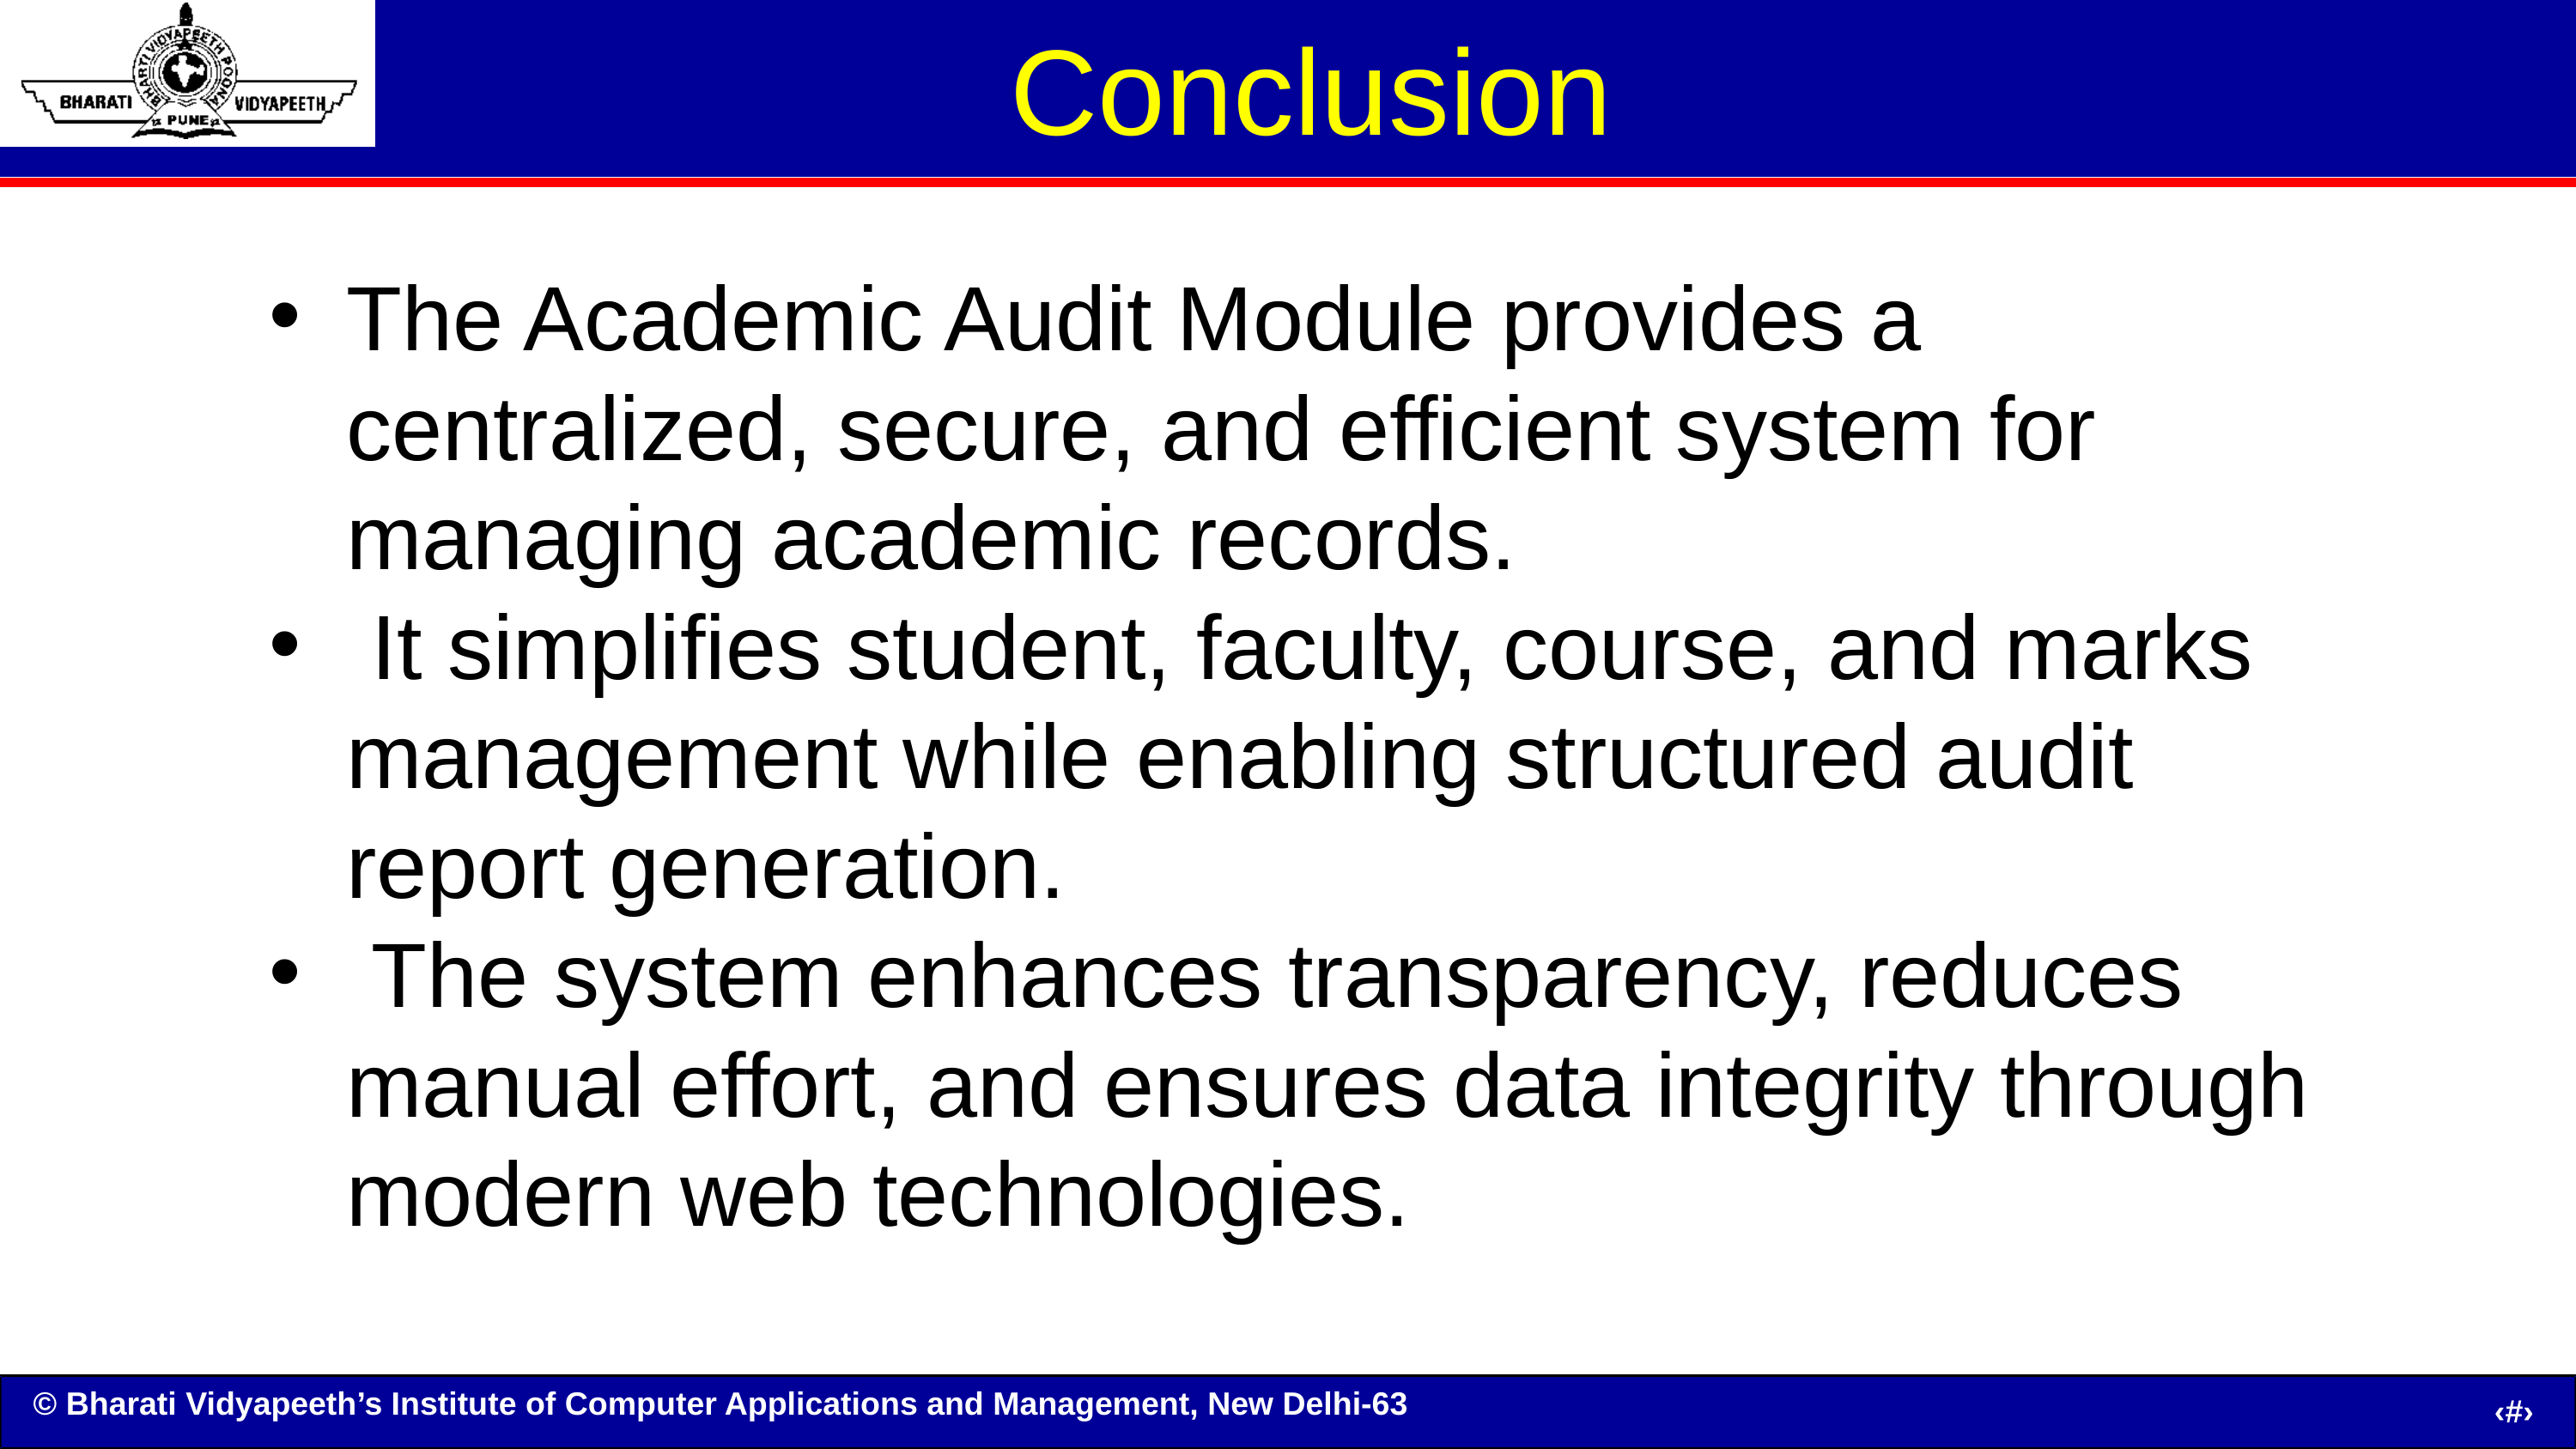

Conclusion

The Academic Audit Module provides a centralized, secure, and efficient system for managing academic records.
 It simplifies student, faculty, course, and marks management while enabling structured audit report generation.
 The system enhances transparency, reduces manual effort, and ensures data integrity through modern web technologies.

‹#›

        ‹#›
© Bharati Vidyapeeth’s Institute of Computer Applications and Management, New Delhi-63
© Bharati Vidyapeeth’s Institute of Computer Applications and Management, New Delhi-63